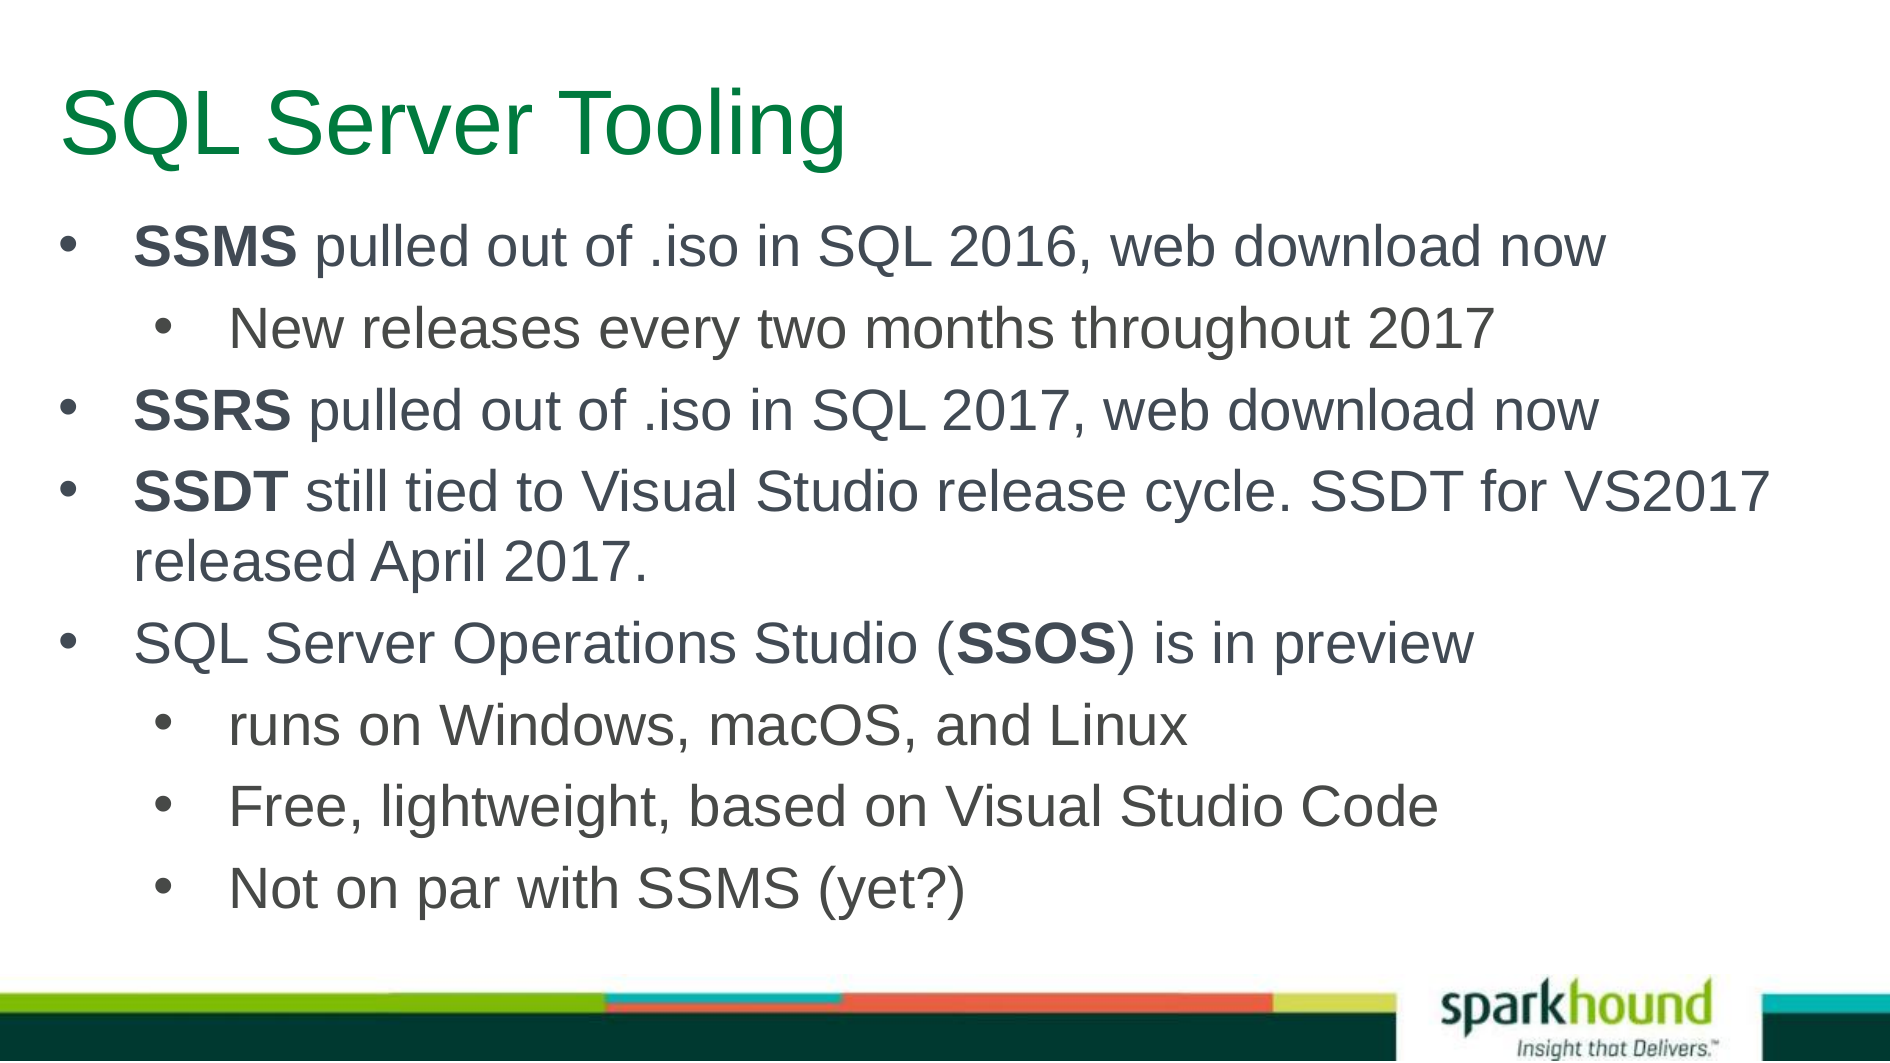

# SQL Server Tooling
SSMS pulled out of .iso in SQL 2016, web download now
New releases every two months throughout 2017
SSRS pulled out of .iso in SQL 2017, web download now
SSDT still tied to Visual Studio release cycle. SSDT for VS2017 released April 2017.
SQL Server Operations Studio (SSOS) is in preview
runs on Windows, macOS, and Linux
Free, lightweight, based on Visual Studio Code
Not on par with SSMS (yet?)